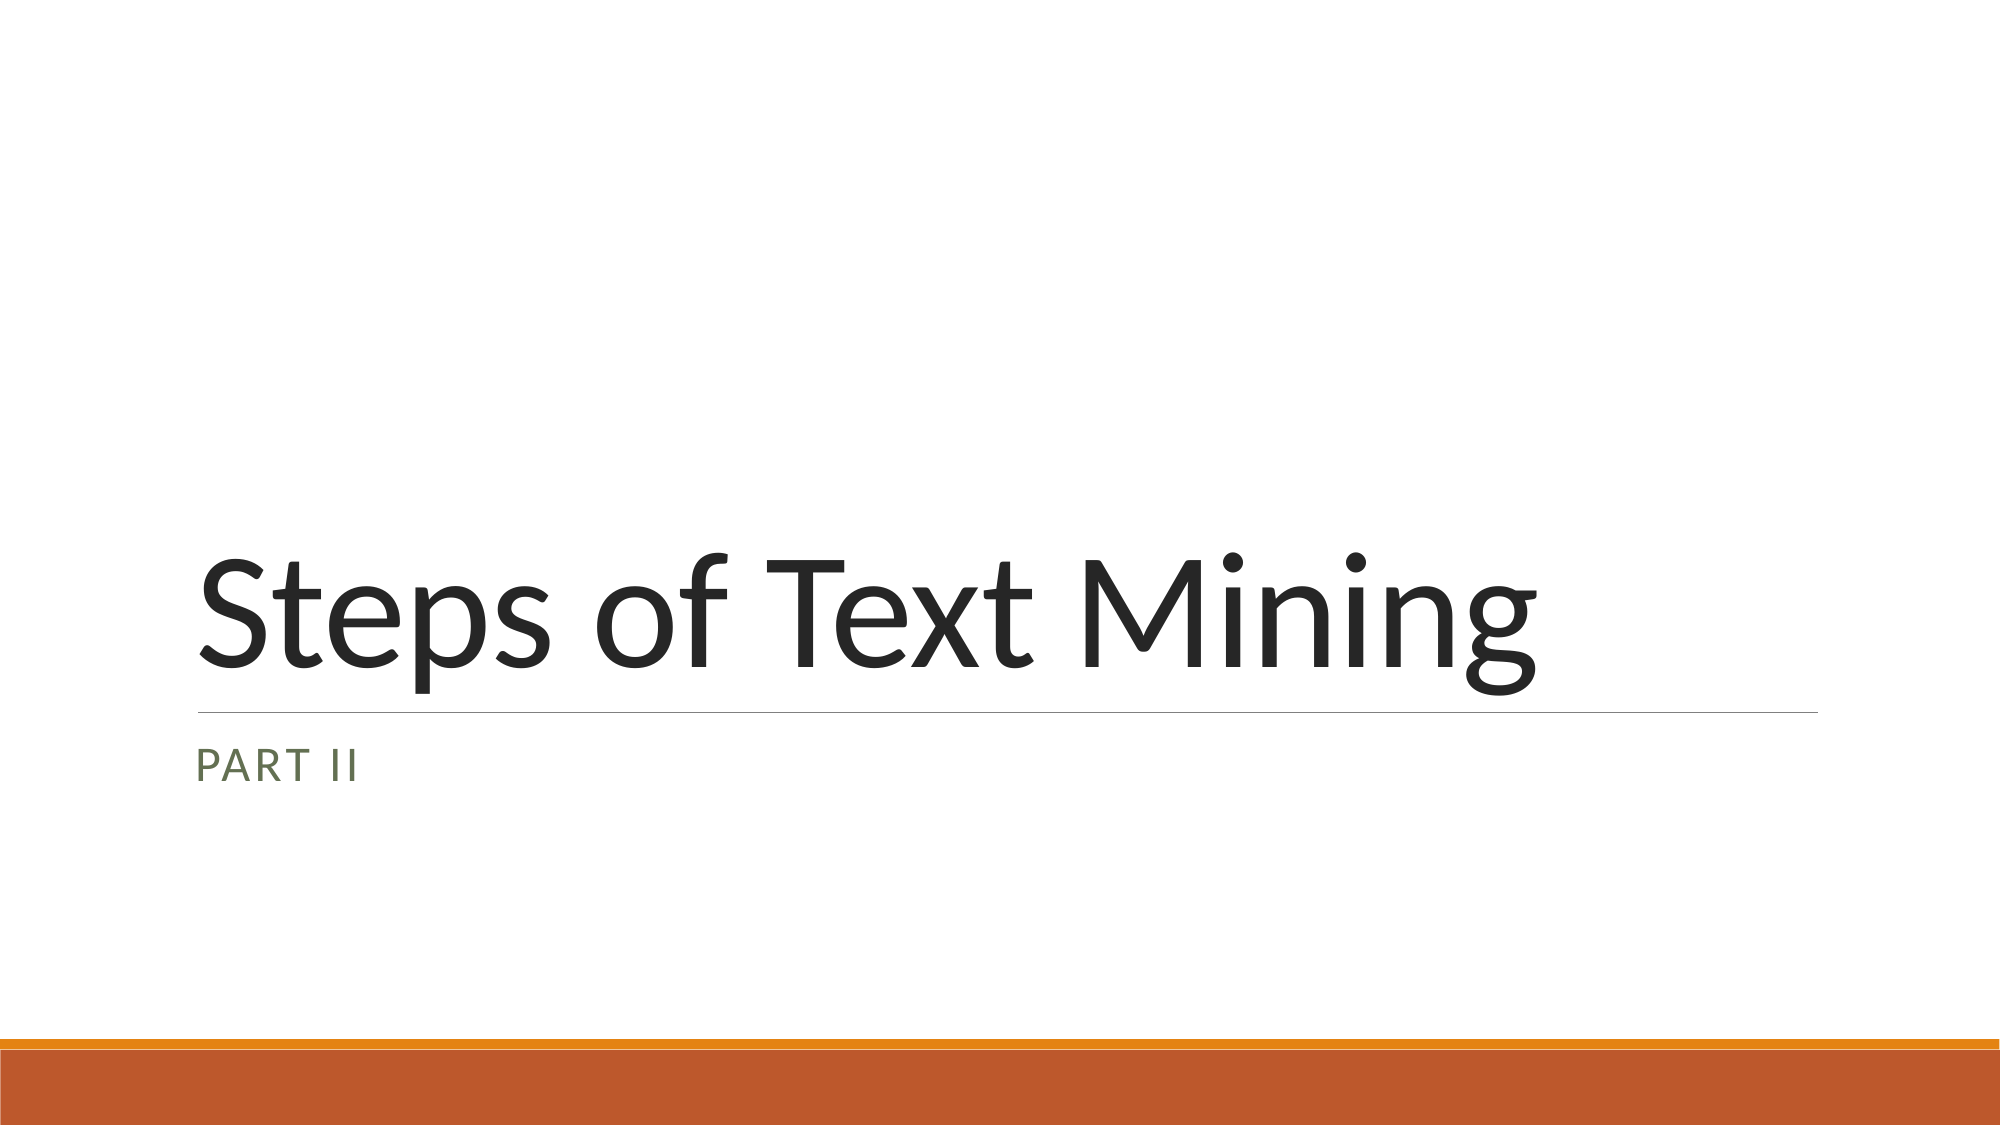

# Steps of Text Mining
Part II